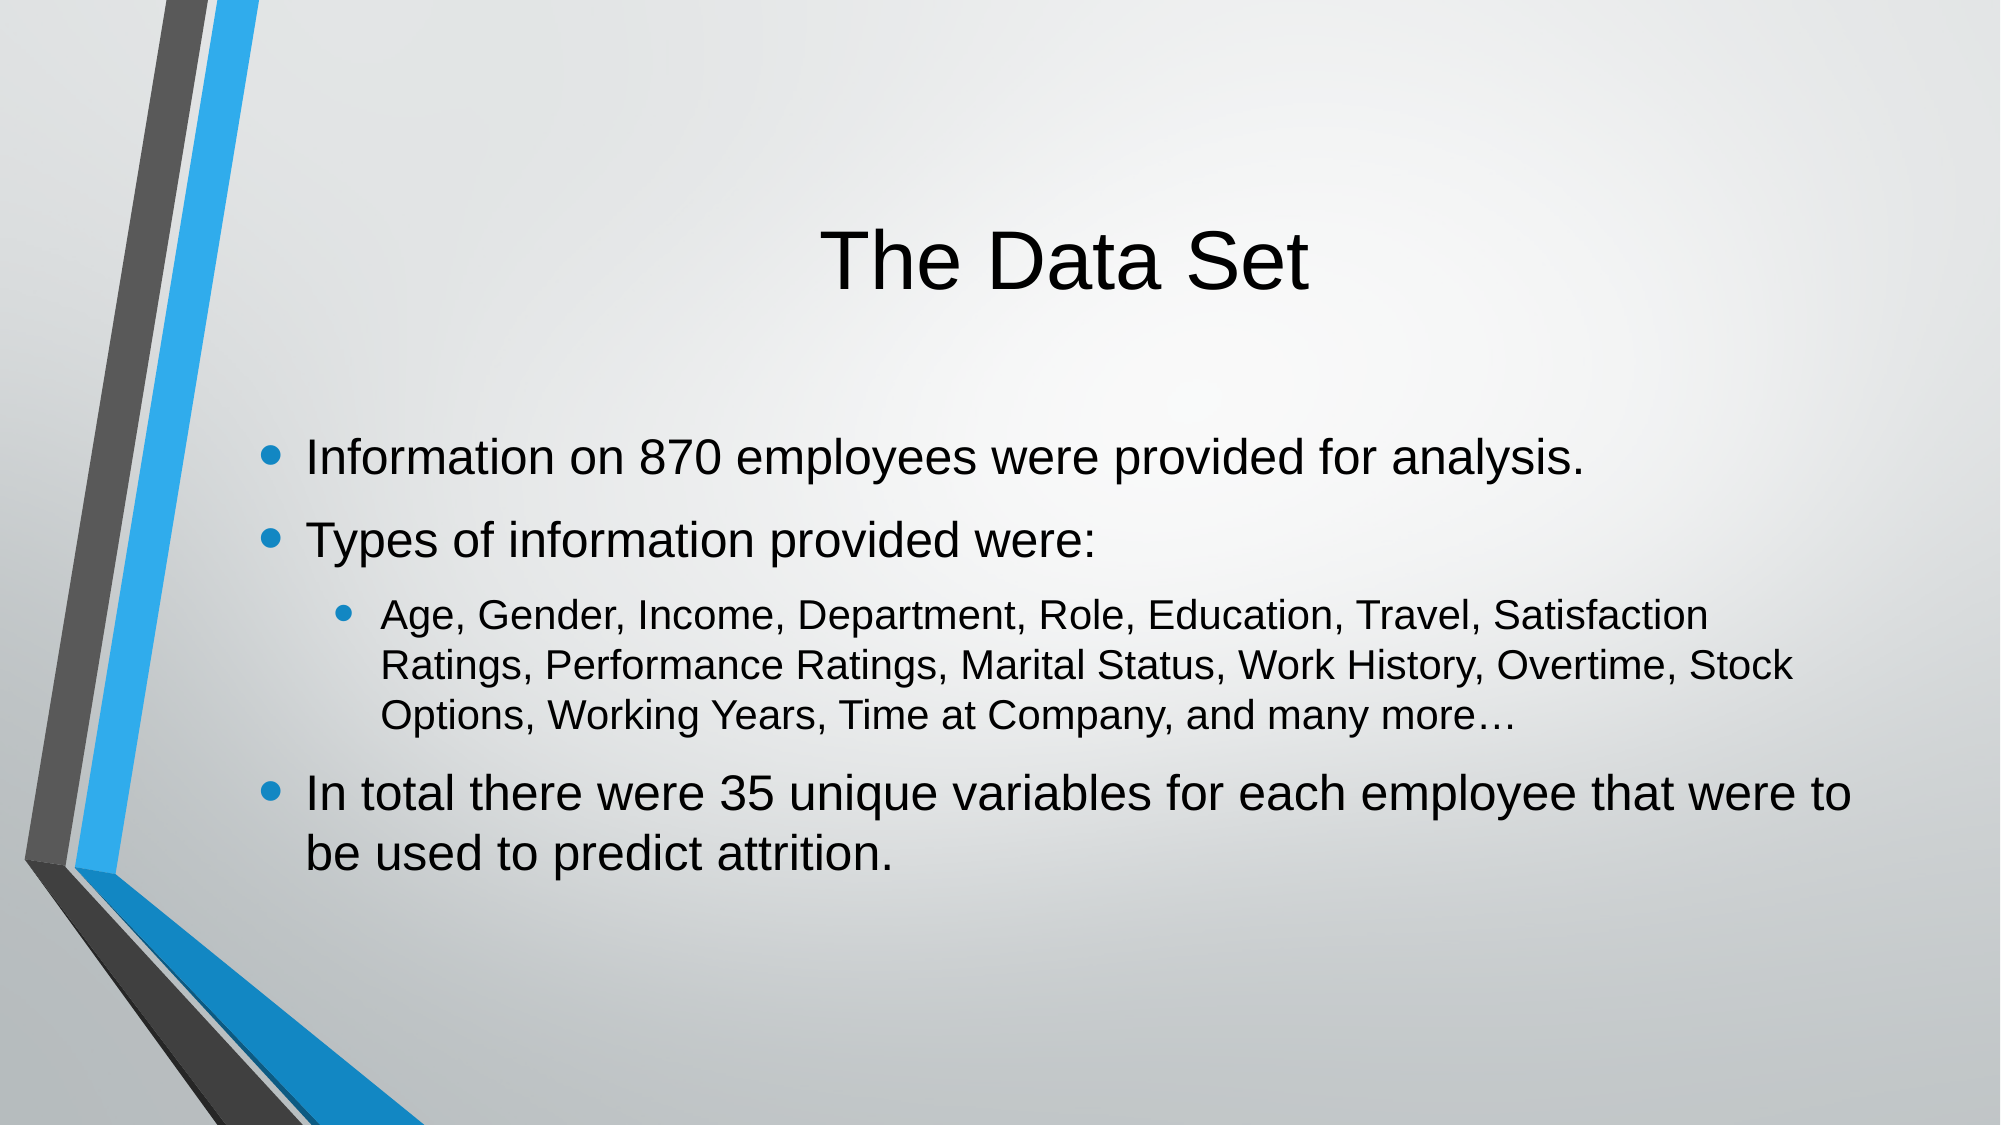

# The Data Set
Information on 870 employees were provided for analysis.
Types of information provided were:
Age, Gender, Income, Department, Role, Education, Travel, Satisfaction Ratings, Performance Ratings, Marital Status, Work History, Overtime, Stock Options, Working Years, Time at Company, and many more…
In total there were 35 unique variables for each employee that were to be used to predict attrition.